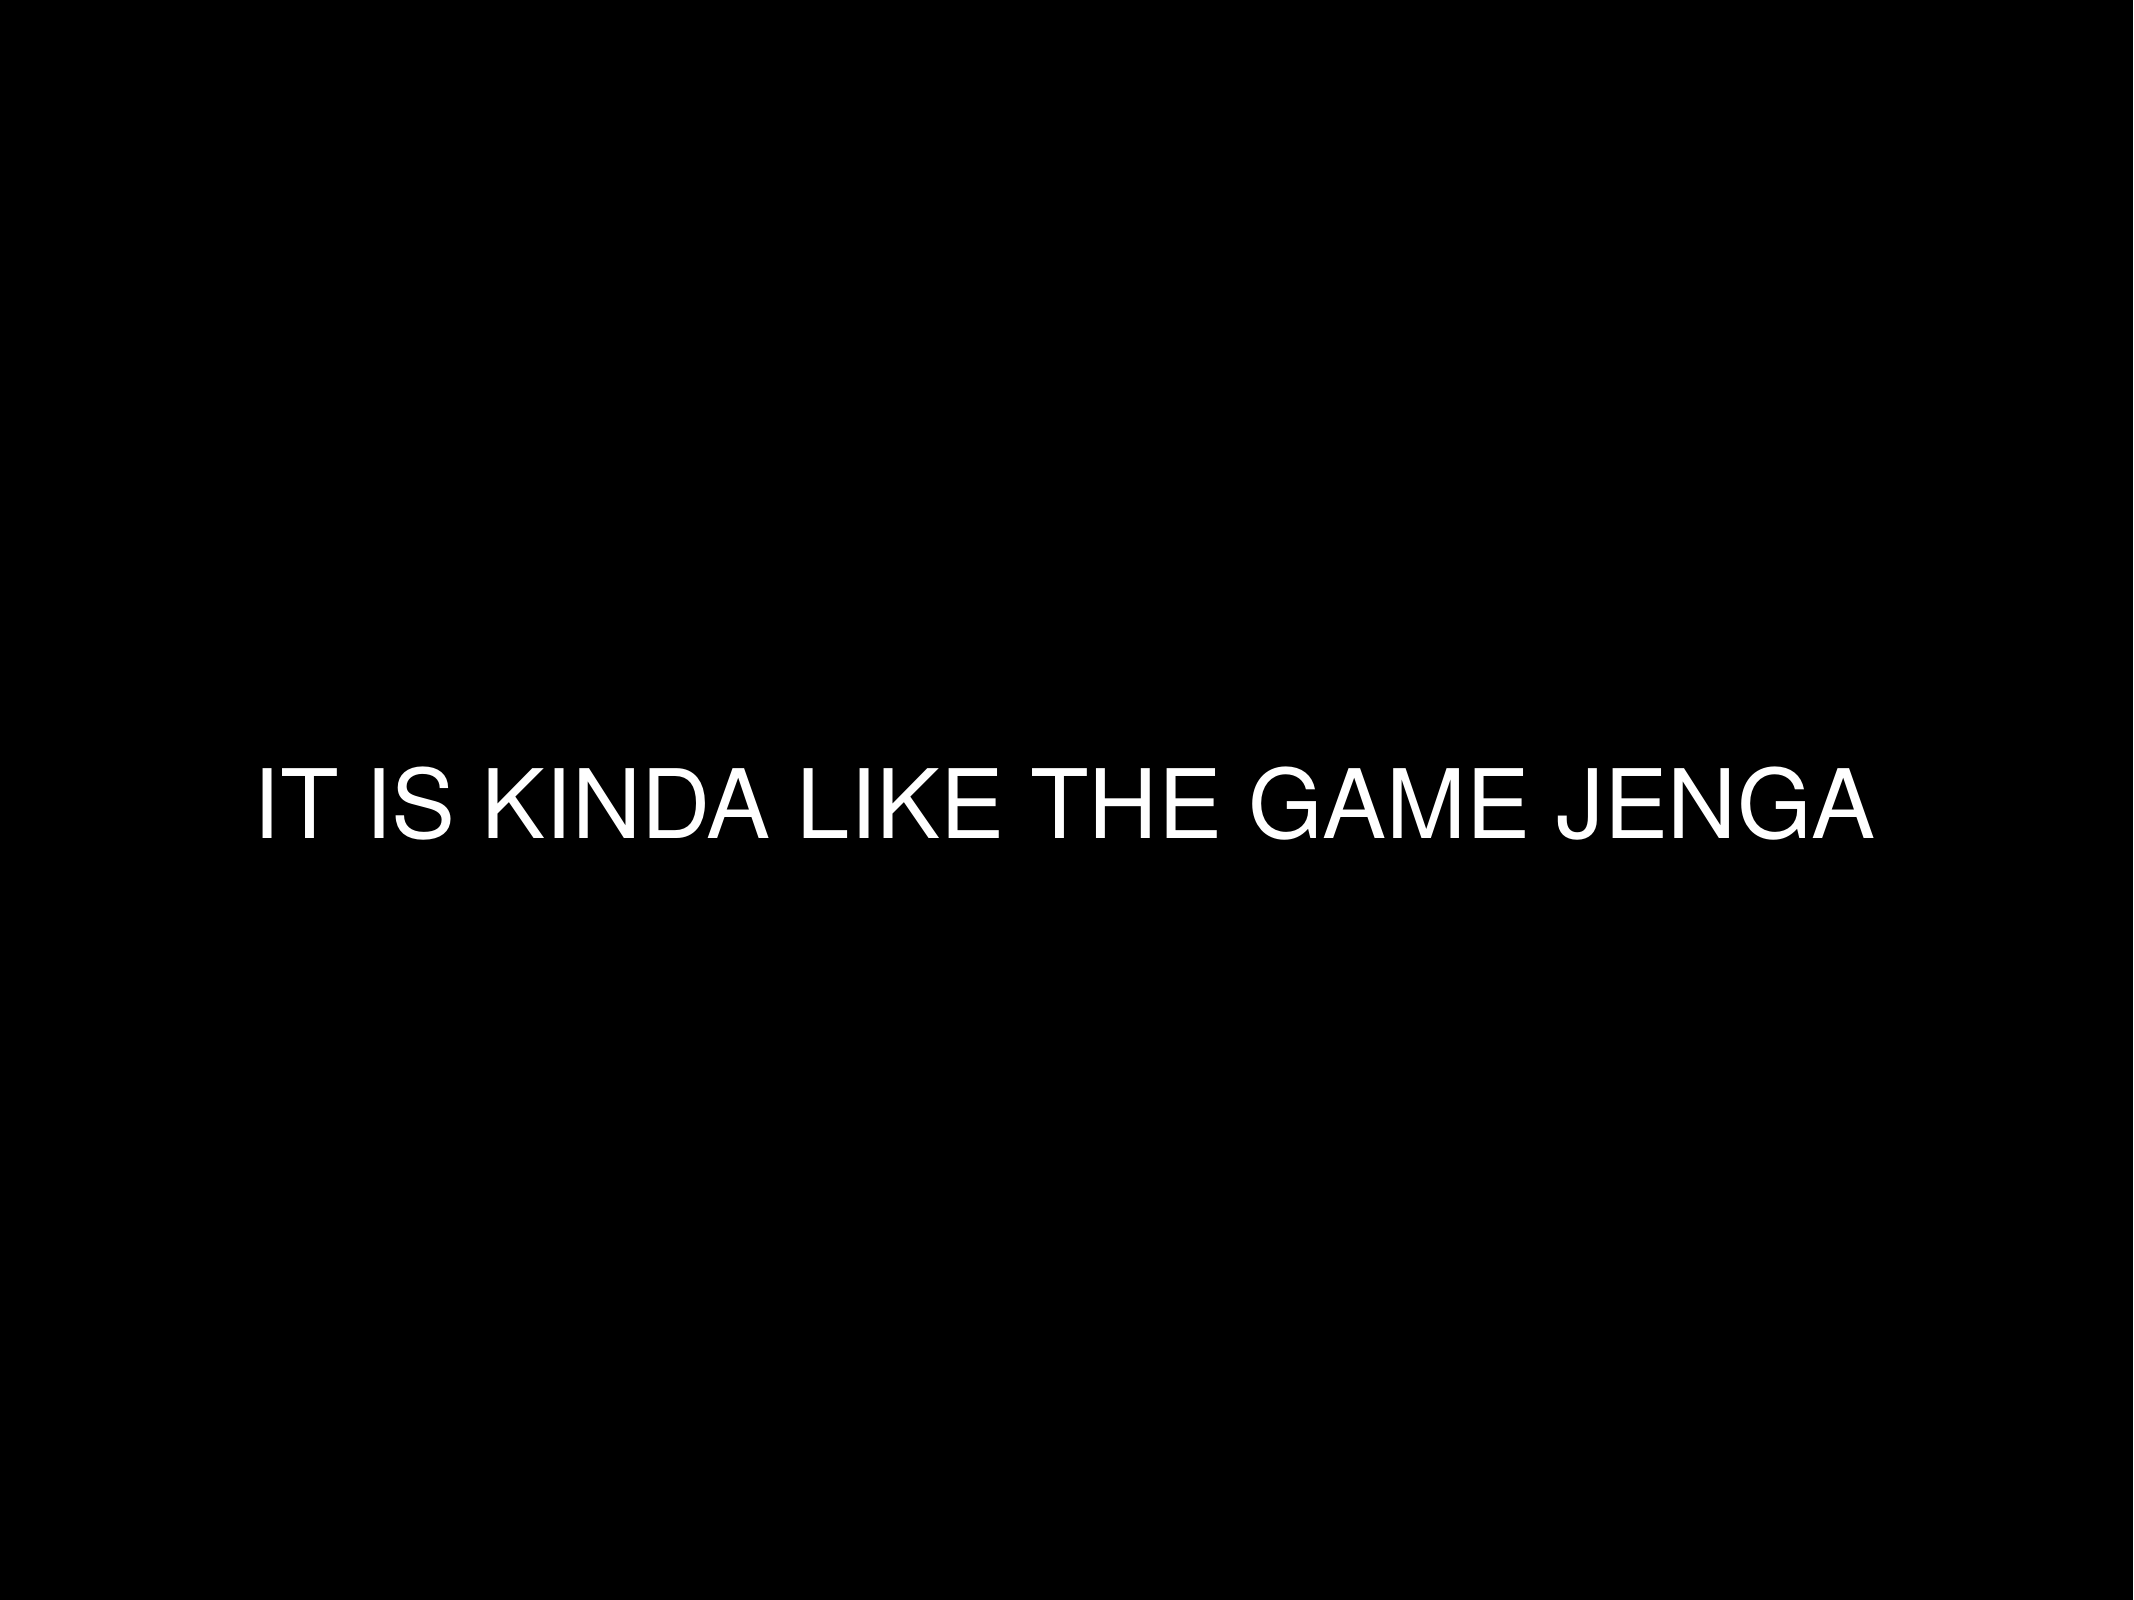

IT IS KINDA LIKE THE GAME JENGA